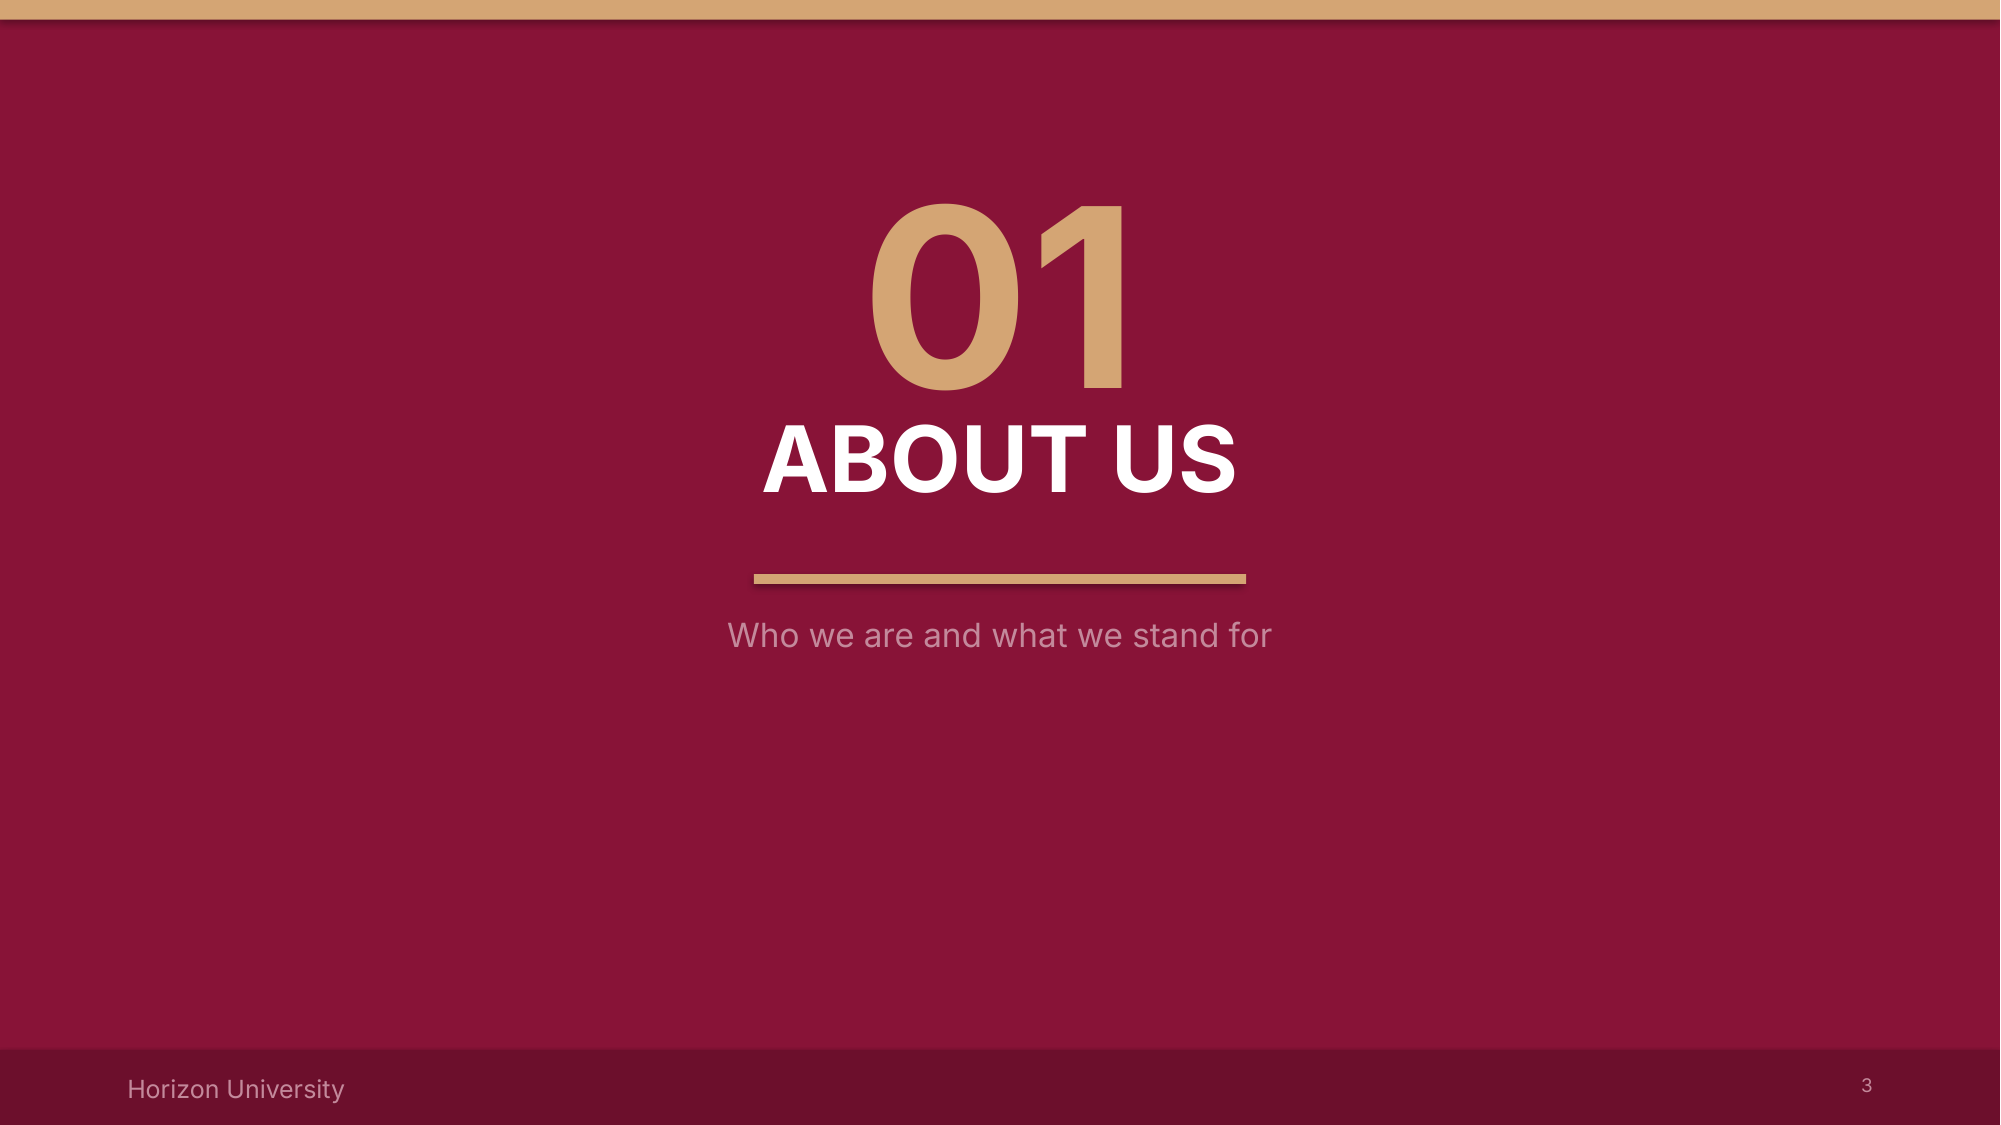

01
ABOUT US

Who we are and what we stand for

Horizon University
3